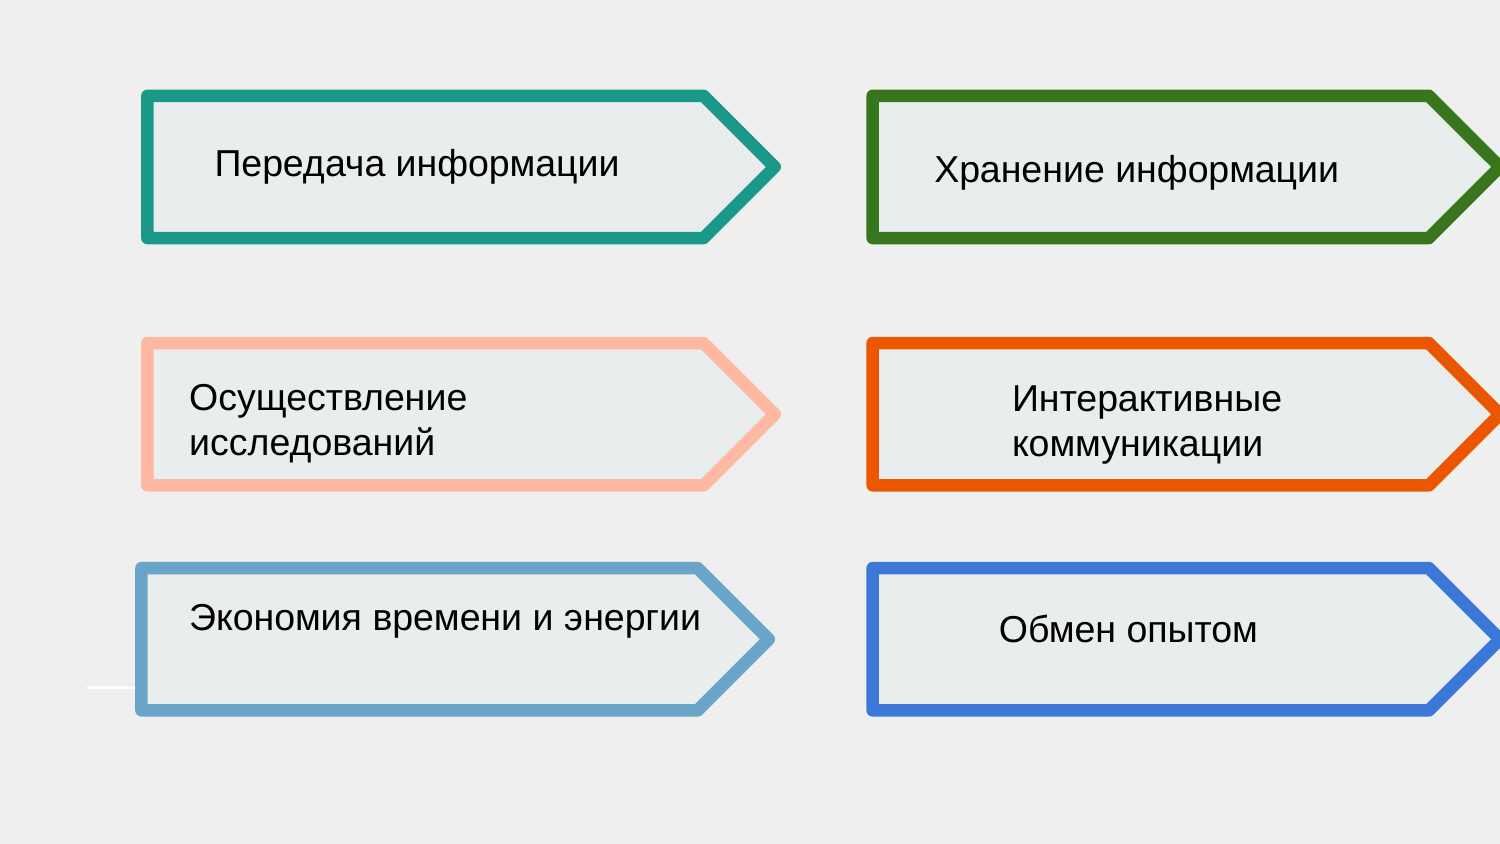

Передача информации
Хранение информации

Осуществление исследований
Интерактивные коммуникации

Экономия времени и энергии
Обмен опытом